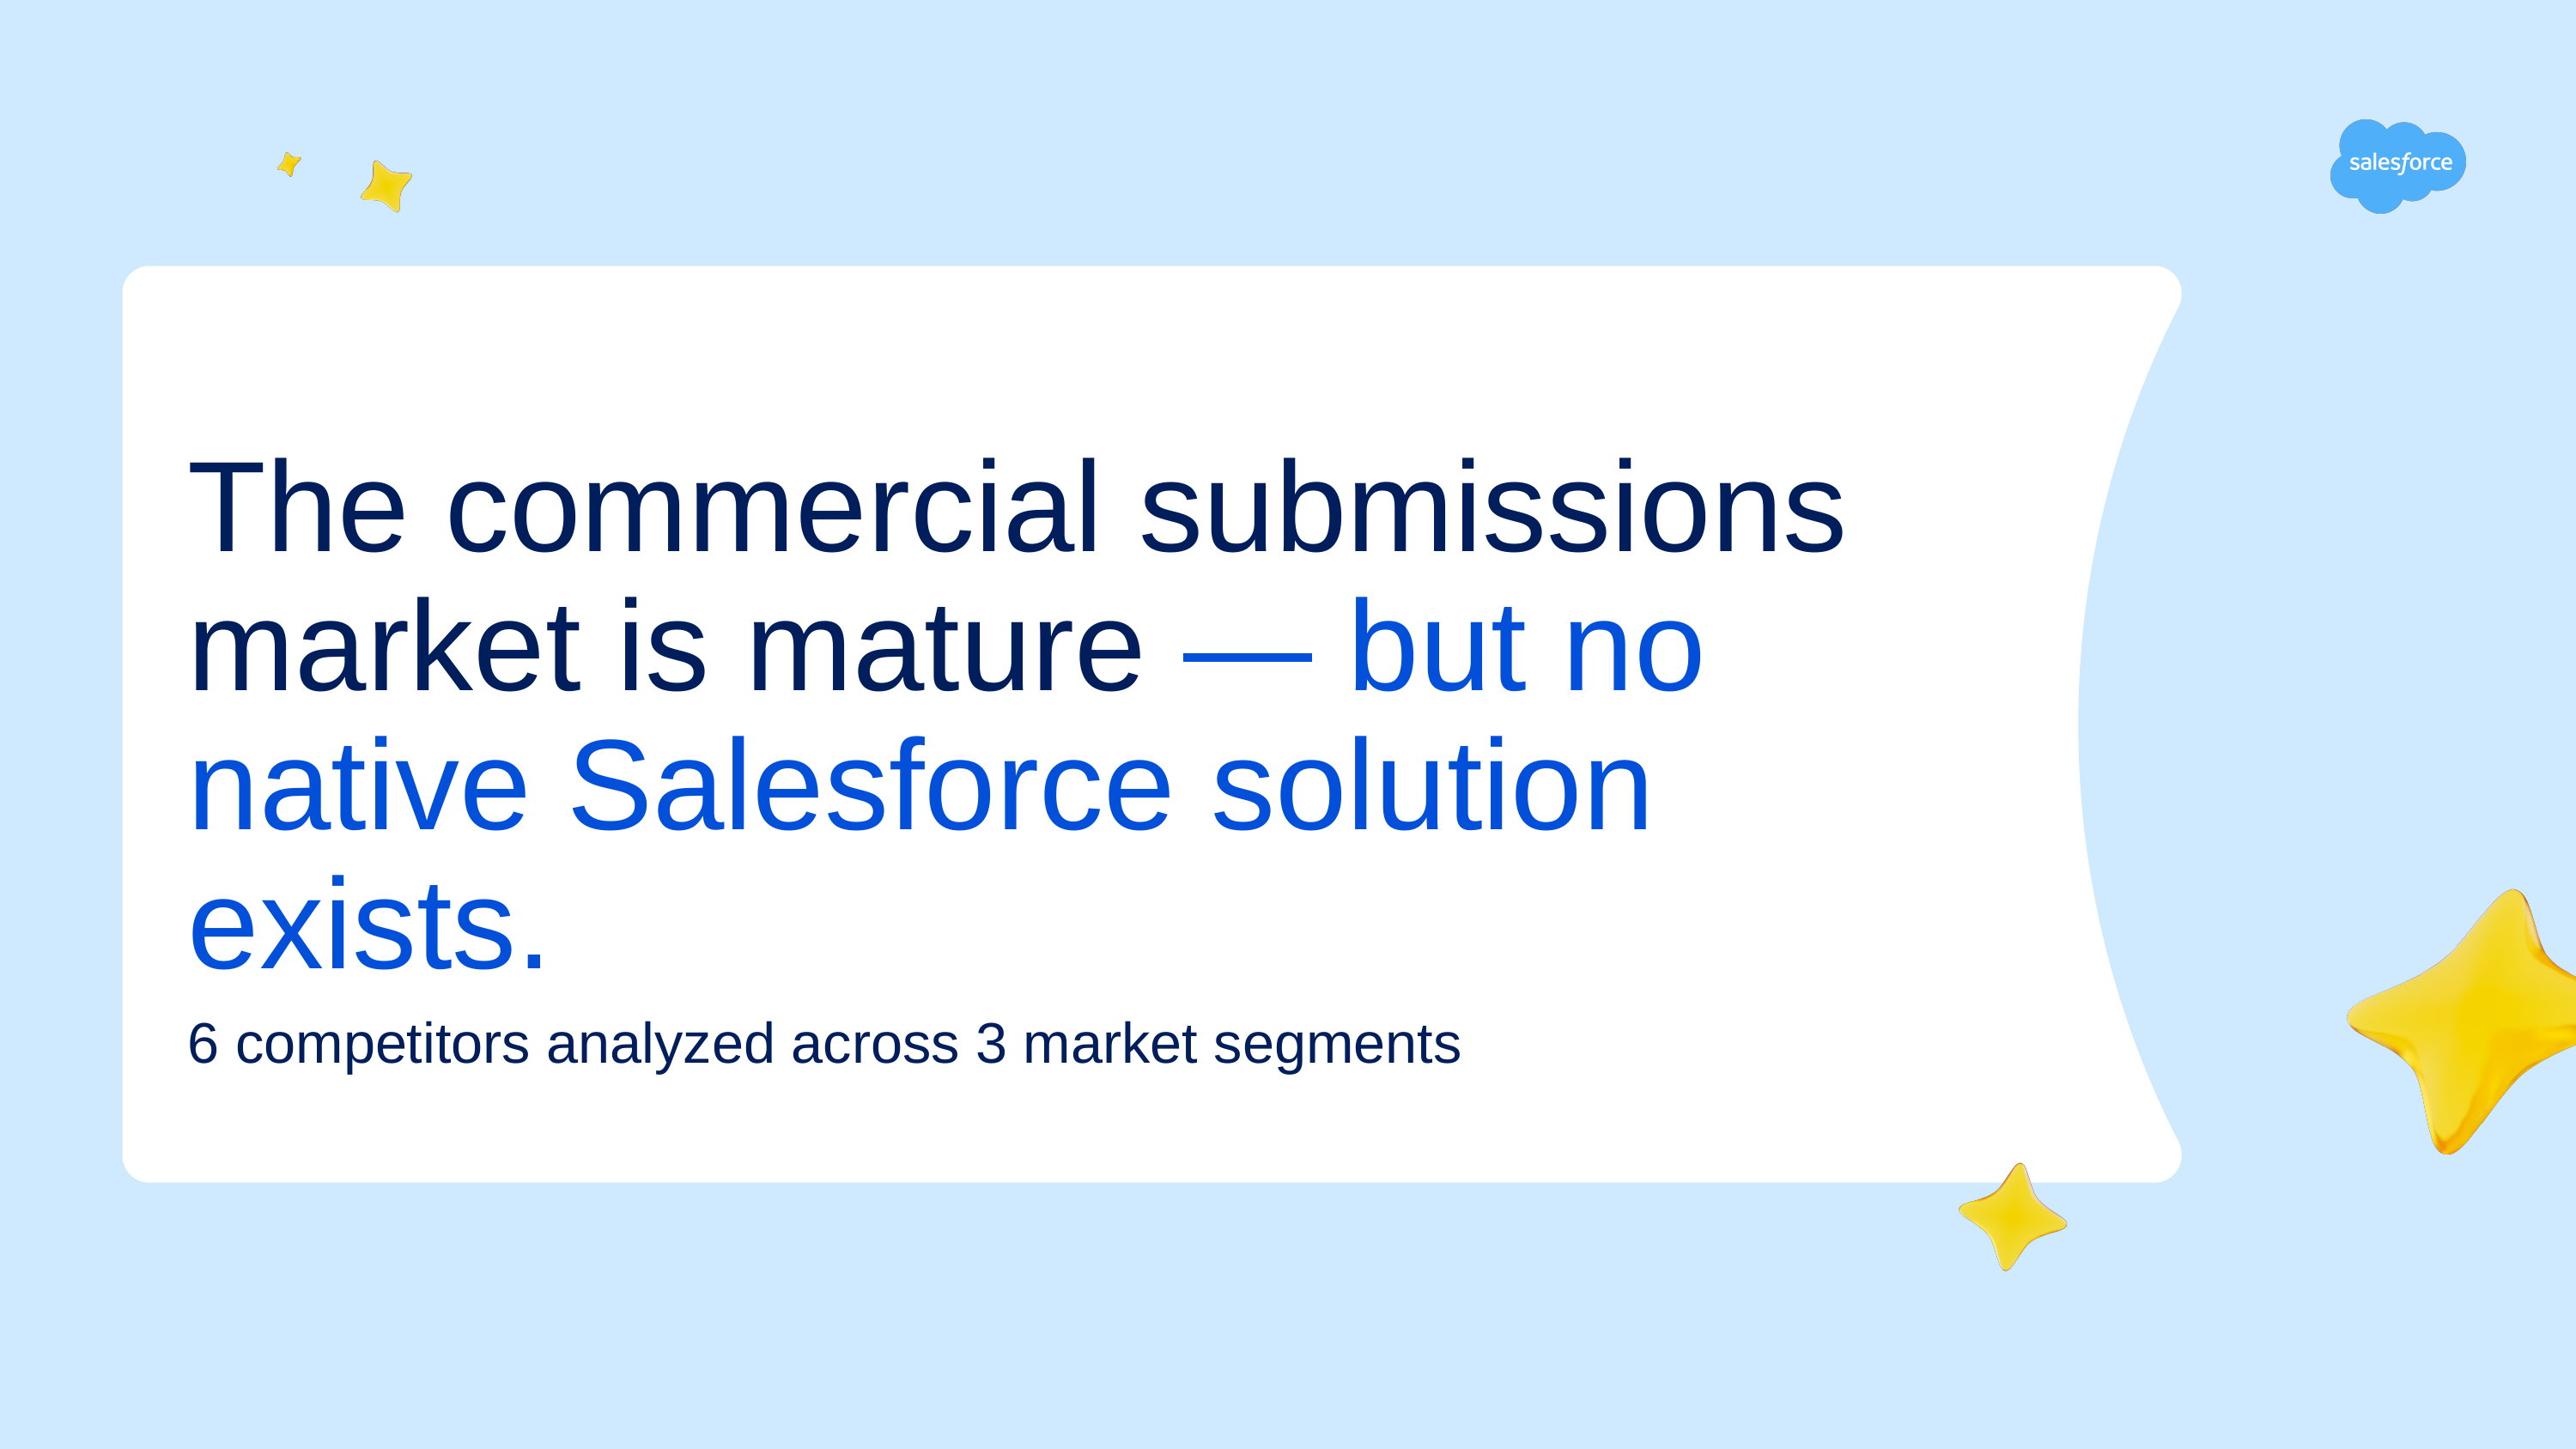

# The commercial submissions market is mature — but no native Salesforce solution exists.
6 competitors analyzed across 3 market segments